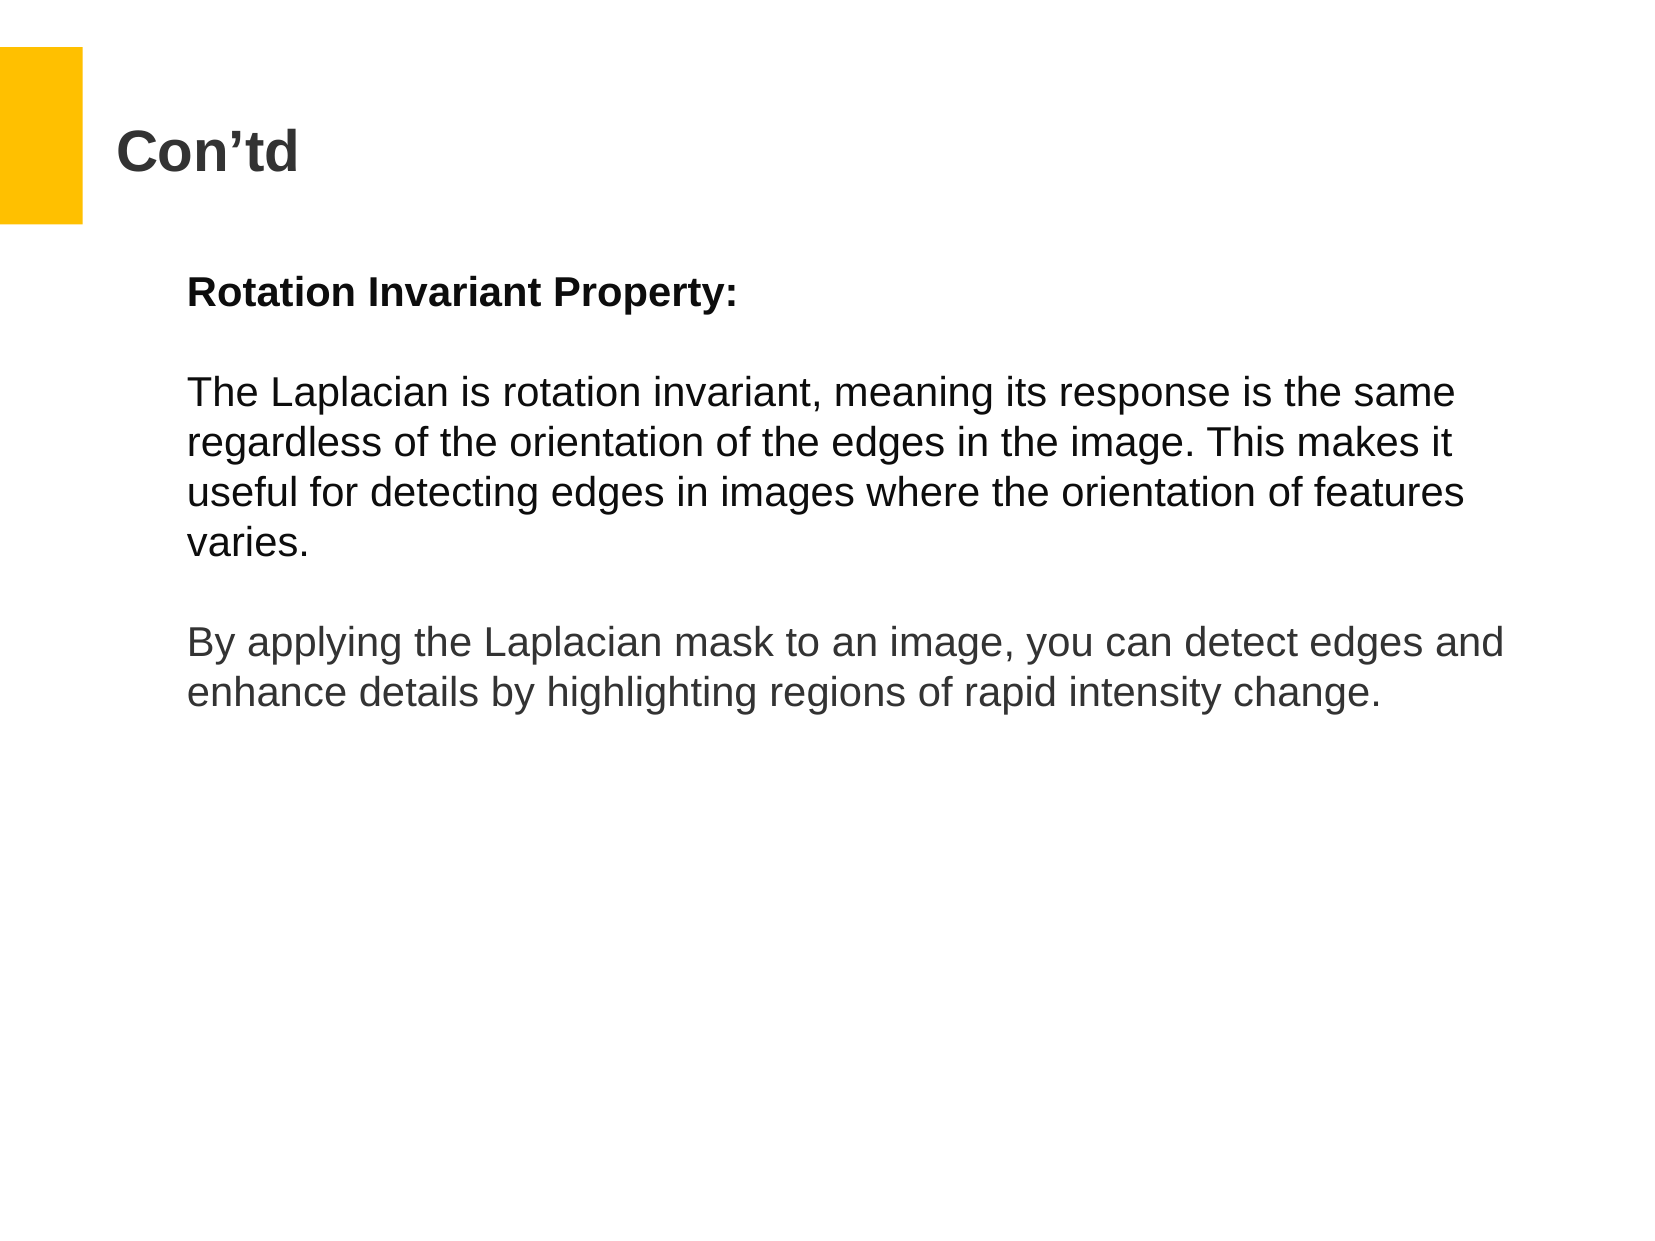

# Con’td
Rotation Invariant Property:

The Laplacian is rotation invariant, meaning its response is the same regardless of the orientation of the edges in the image. This makes it useful for detecting edges in images where the orientation of features varies.

By applying the Laplacian mask to an image, you can detect edges and enhance details by highlighting regions of rapid intensity change.